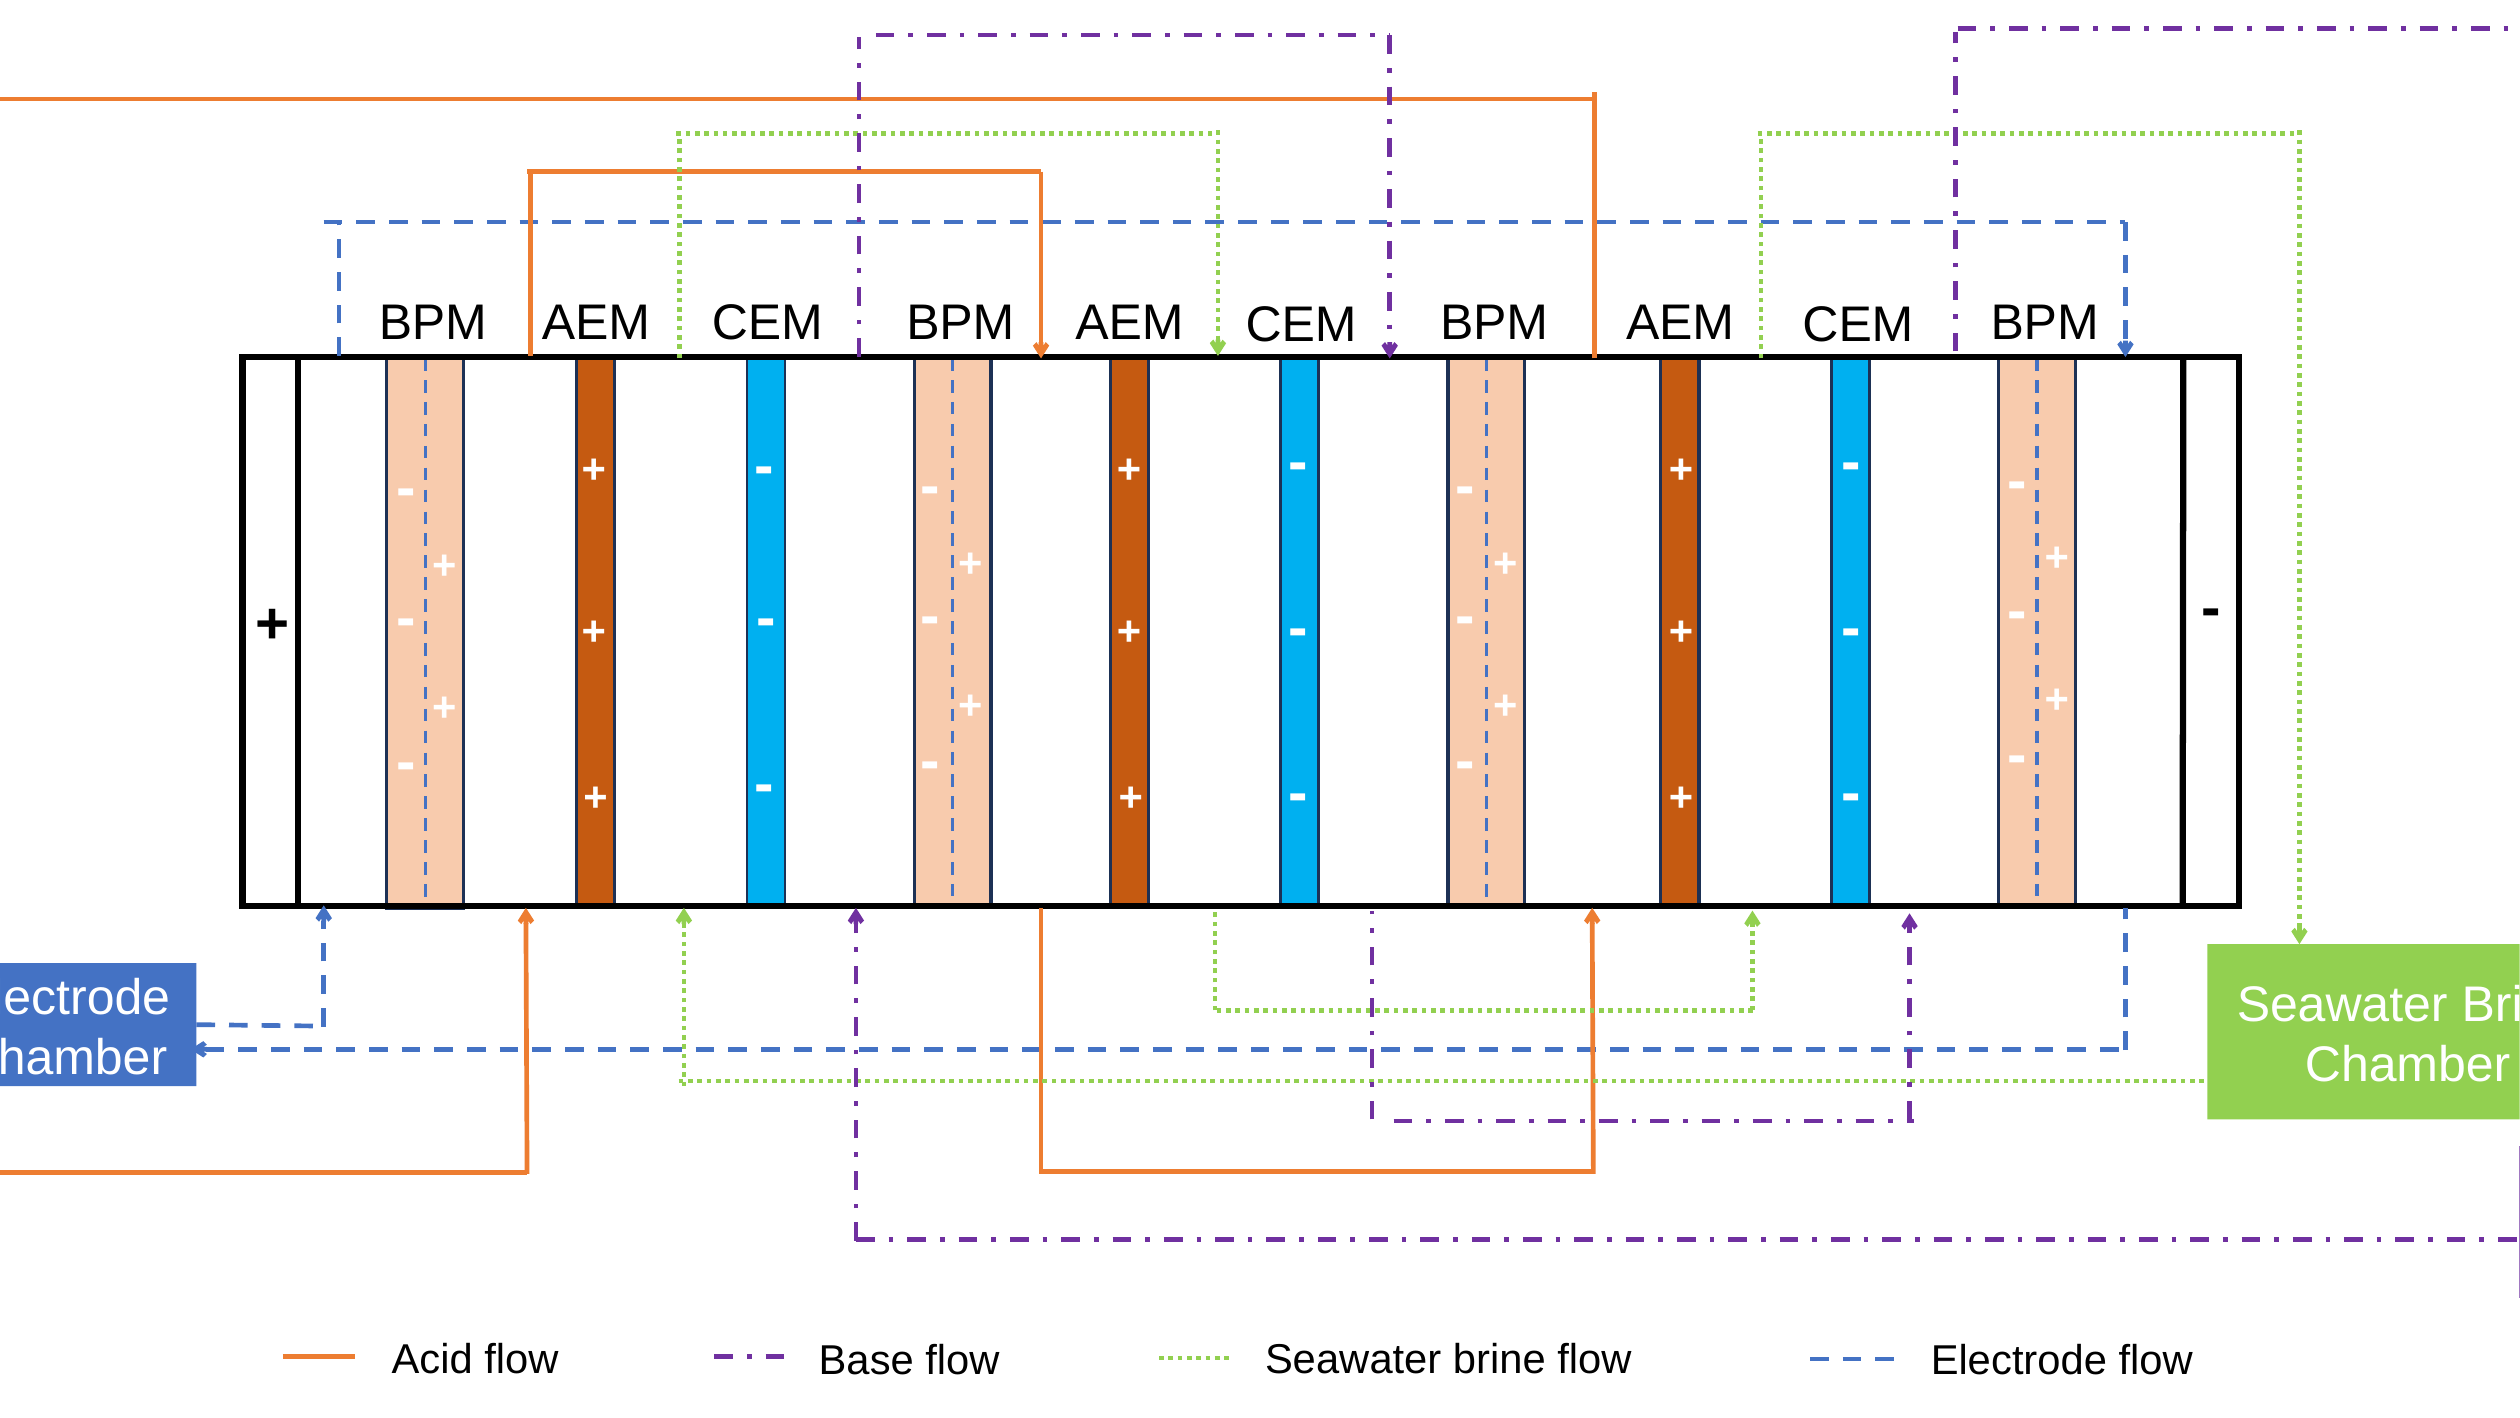

CEM
BPM
AEM
BPM
AEM
BPM
AEM
BPM
CEM
CEM

-
-
-
+
+
+
-
-
-
-
+
+
+
+
-
-
-
-
-
-
+
-
-
+
+
+
+
+
+
+
-
-
-
-
-
-
-
+
+
+
Seawater Brine Chamber
Electrode Chamber
Acid Chamber
Base Chamber
Seawater brine flow
Acid flow
Electrode flow
Base flow